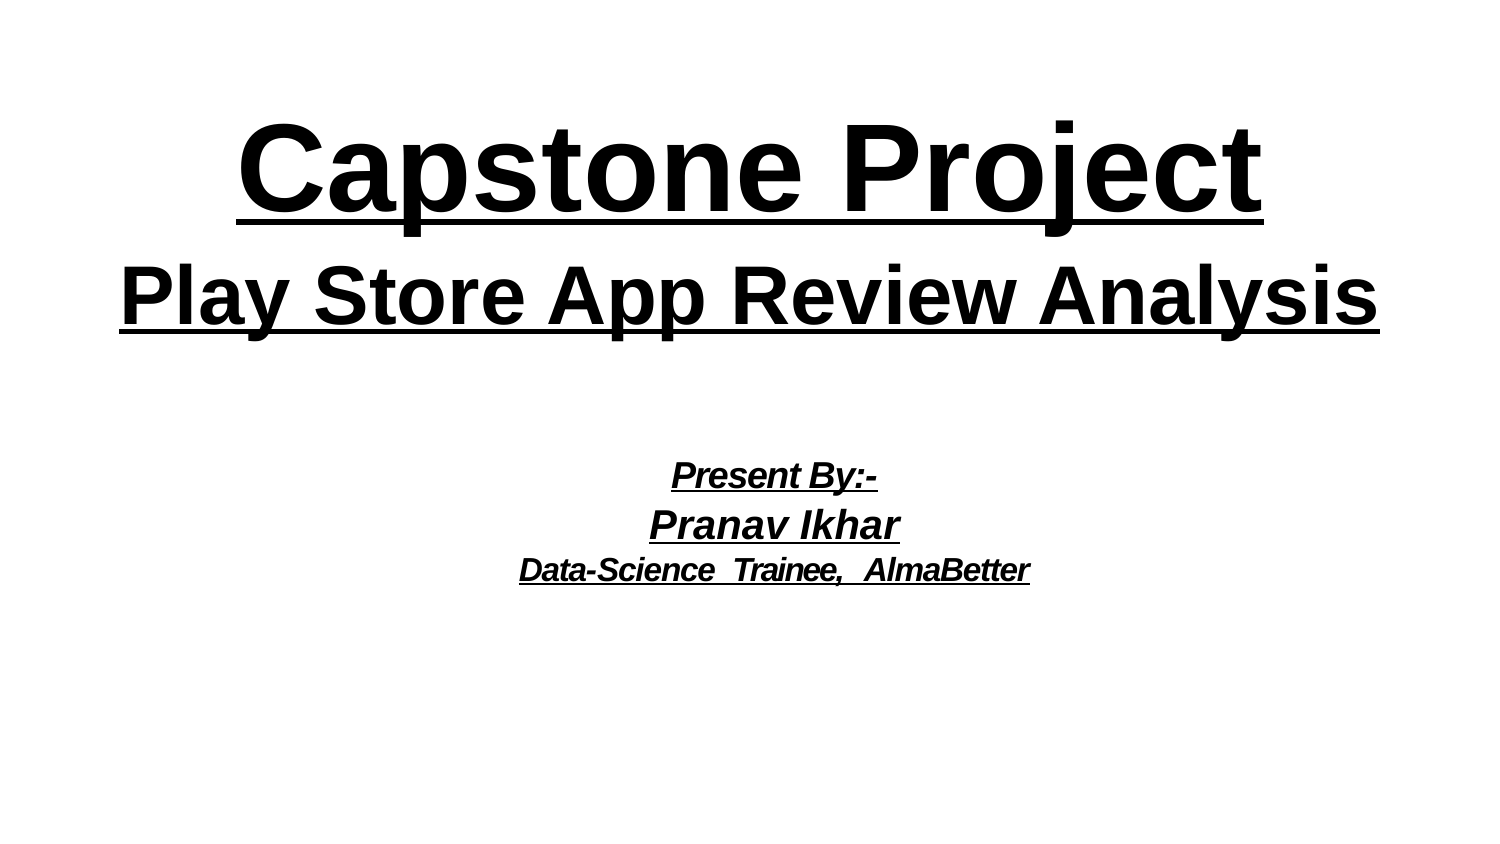

Capstone Project
Play Store App Review Analysis
Present By:-
Pranav Ikhar
Data-Science  Trainee,   AlmaBetter